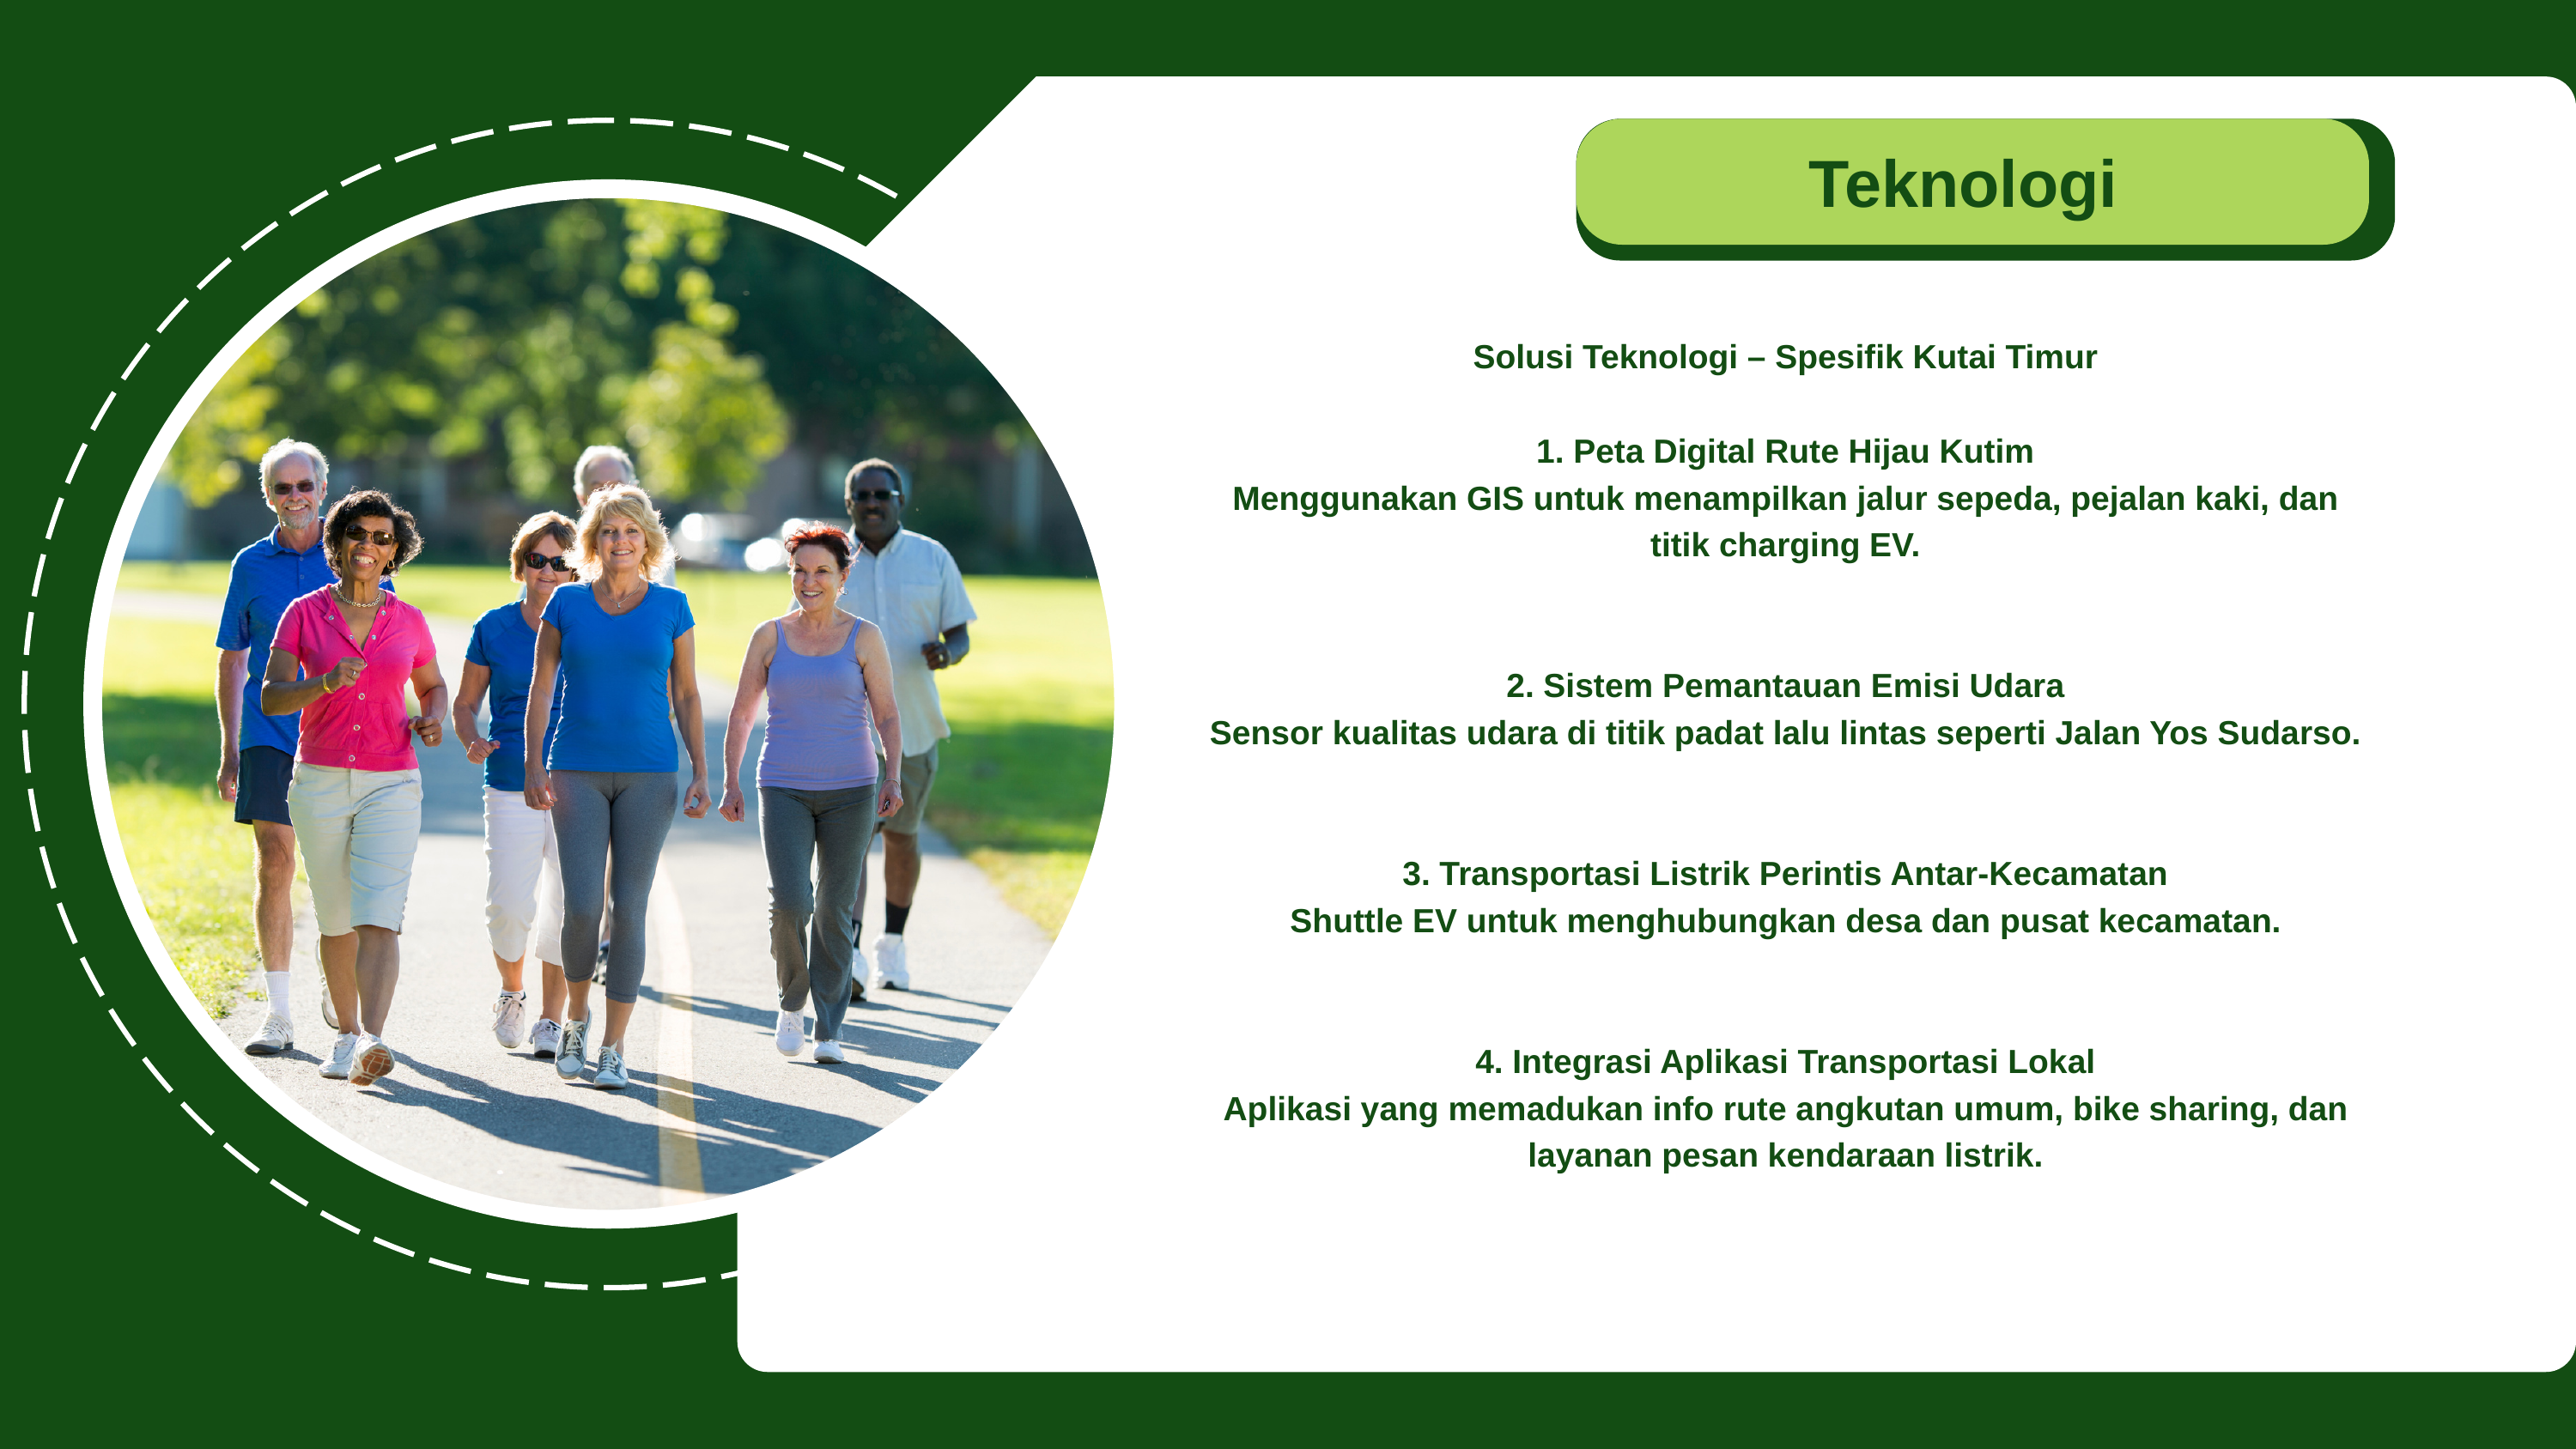

Teknologi

Solusi Teknologi – Spesifik Kutai Timur

1. Peta Digital Rute Hijau Kutim
Menggunakan GIS untuk menampilkan jalur sepeda, pejalan kaki, dan titik charging EV.

2. Sistem Pemantauan Emisi Udara
Sensor kualitas udara di titik padat lalu lintas seperti Jalan Yos Sudarso.

3. Transportasi Listrik Perintis Antar-Kecamatan
Shuttle EV untuk menghubungkan desa dan pusat kecamatan.

4. Integrasi Aplikasi Transportasi Lokal
Aplikasi yang memadukan info rute angkutan umum, bike sharing, dan layanan pesan kendaraan listrik.